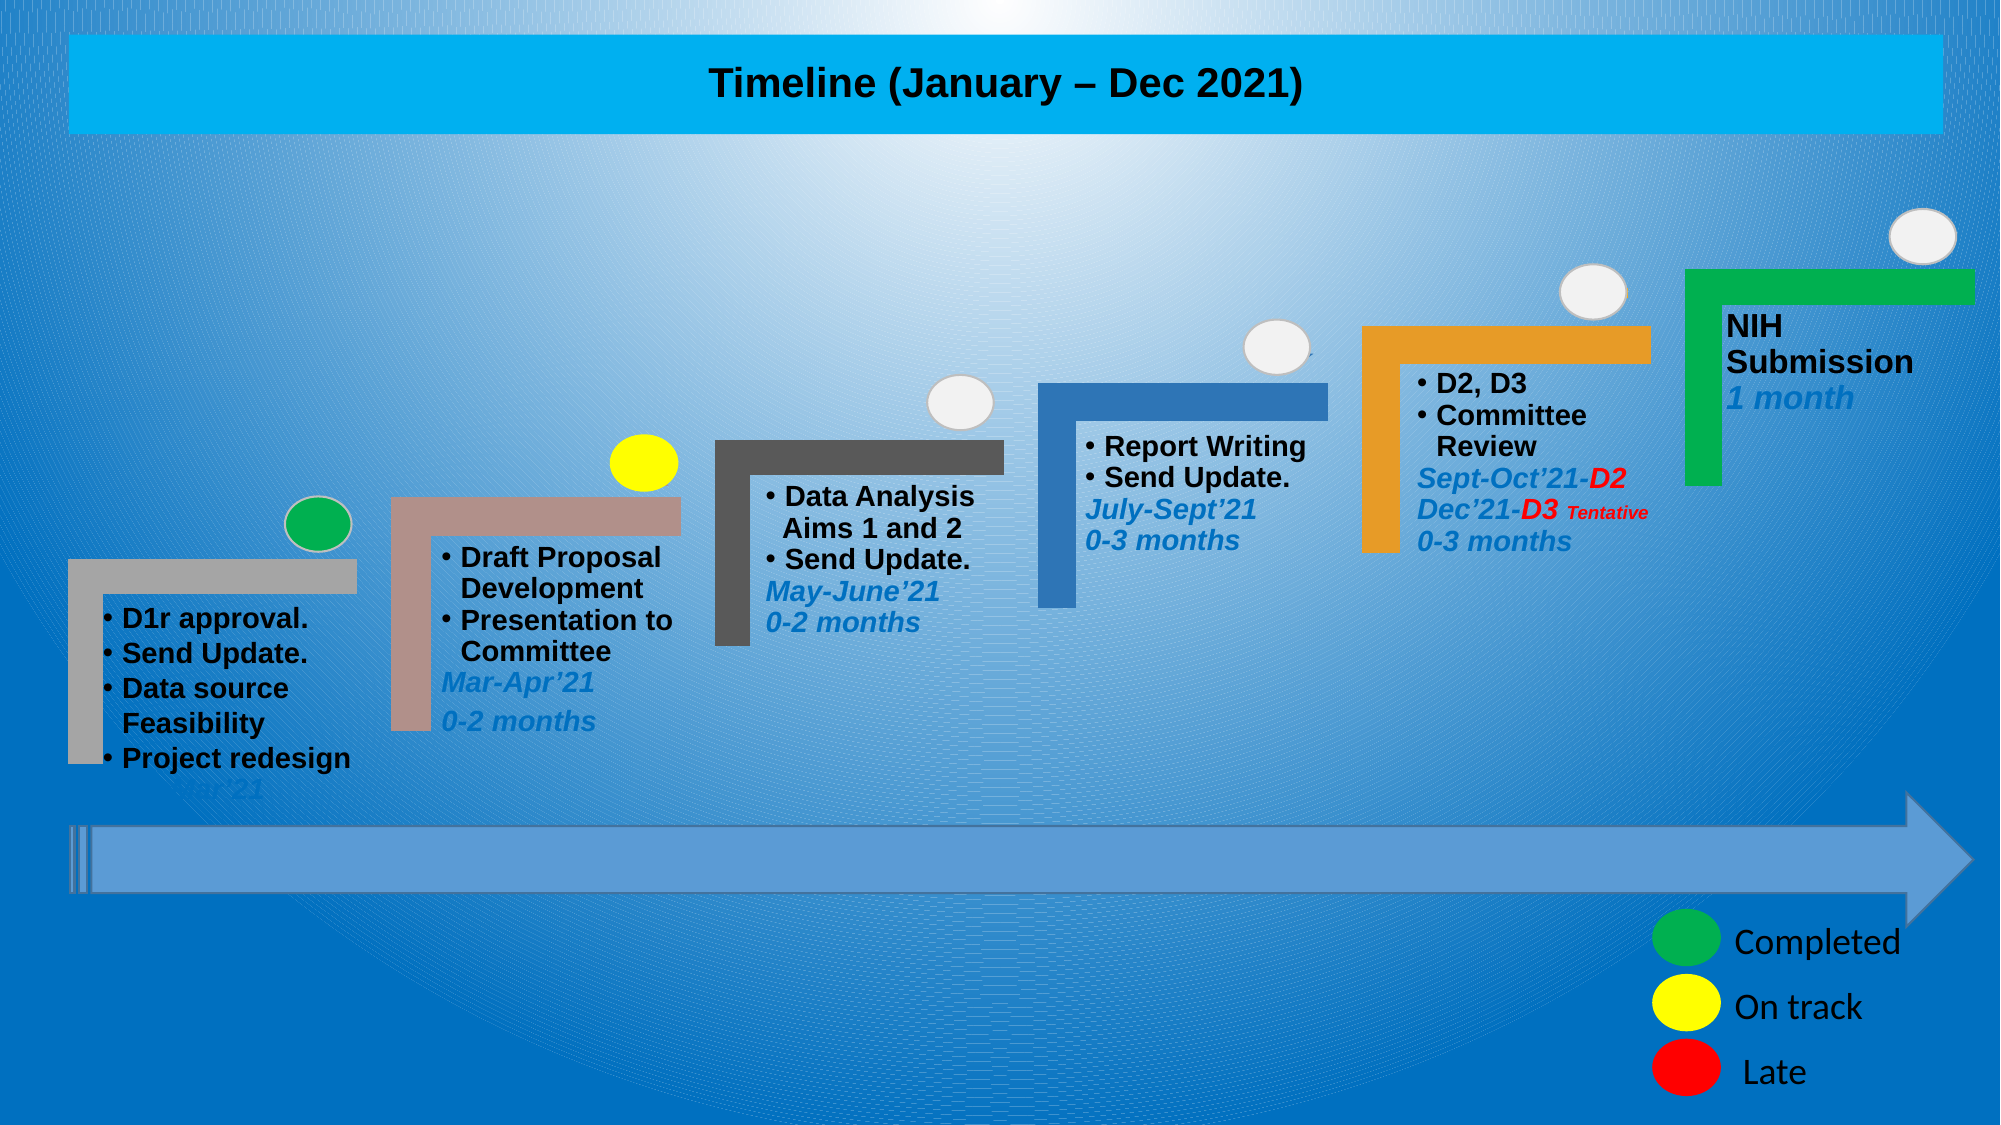

# Timeline (January – Dec 2021)

NIH
Submission
1 month

D2, D3
Committee Review
Sept-Oct’21-D2
Dec’21-D3 Tentative
0-3 months

Data Analysis
  Aims 1 and 2
Send Update.
May-June’21
0-2 months

D1r approval.
Send Update.
Data source Feasibility
Project redesign
Jan- Mar’21

Report Writing
Send Update.
July-Sept’21
0-3 months

Draft Proposal Development
Presentation to Committee
Mar-Apr’21
0-2 months

Completed

On track

Late